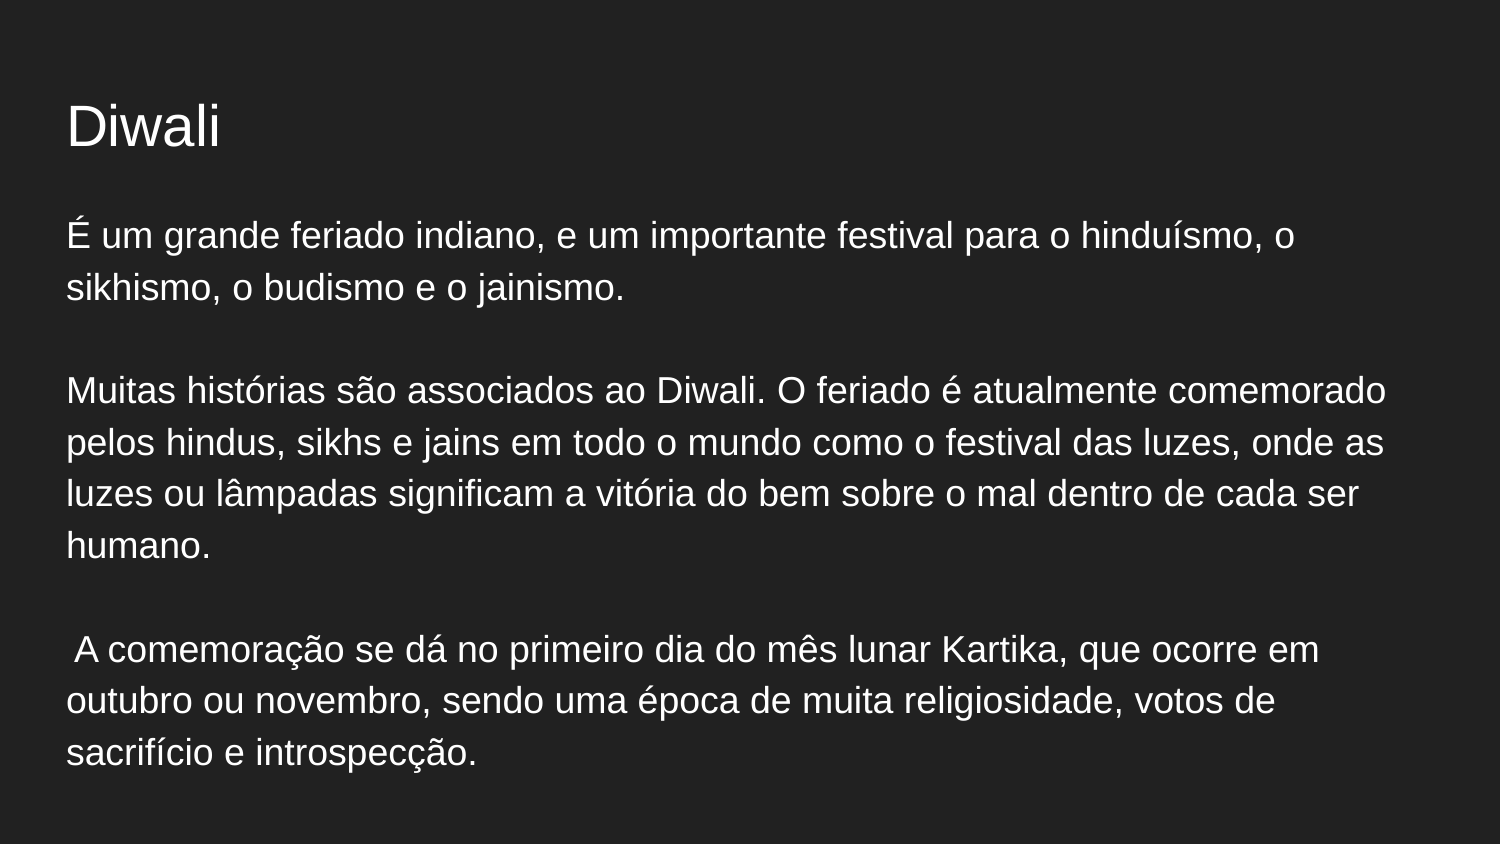

# Diwali
É um grande feriado indiano, e um importante festival para o hinduísmo, o sikhismo, o budismo e o jainismo.
Muitas histórias são associados ao Diwali. O feriado é atualmente comemorado pelos hindus, sikhs e jains em todo o mundo como o festival das luzes, onde as luzes ou lâmpadas significam a vitória do bem sobre o mal dentro de cada ser humano.
 A comemoração se dá no primeiro dia do mês lunar Kartika, que ocorre em outubro ou novembro, sendo uma época de muita religiosidade, votos de sacrifício e introspecção.